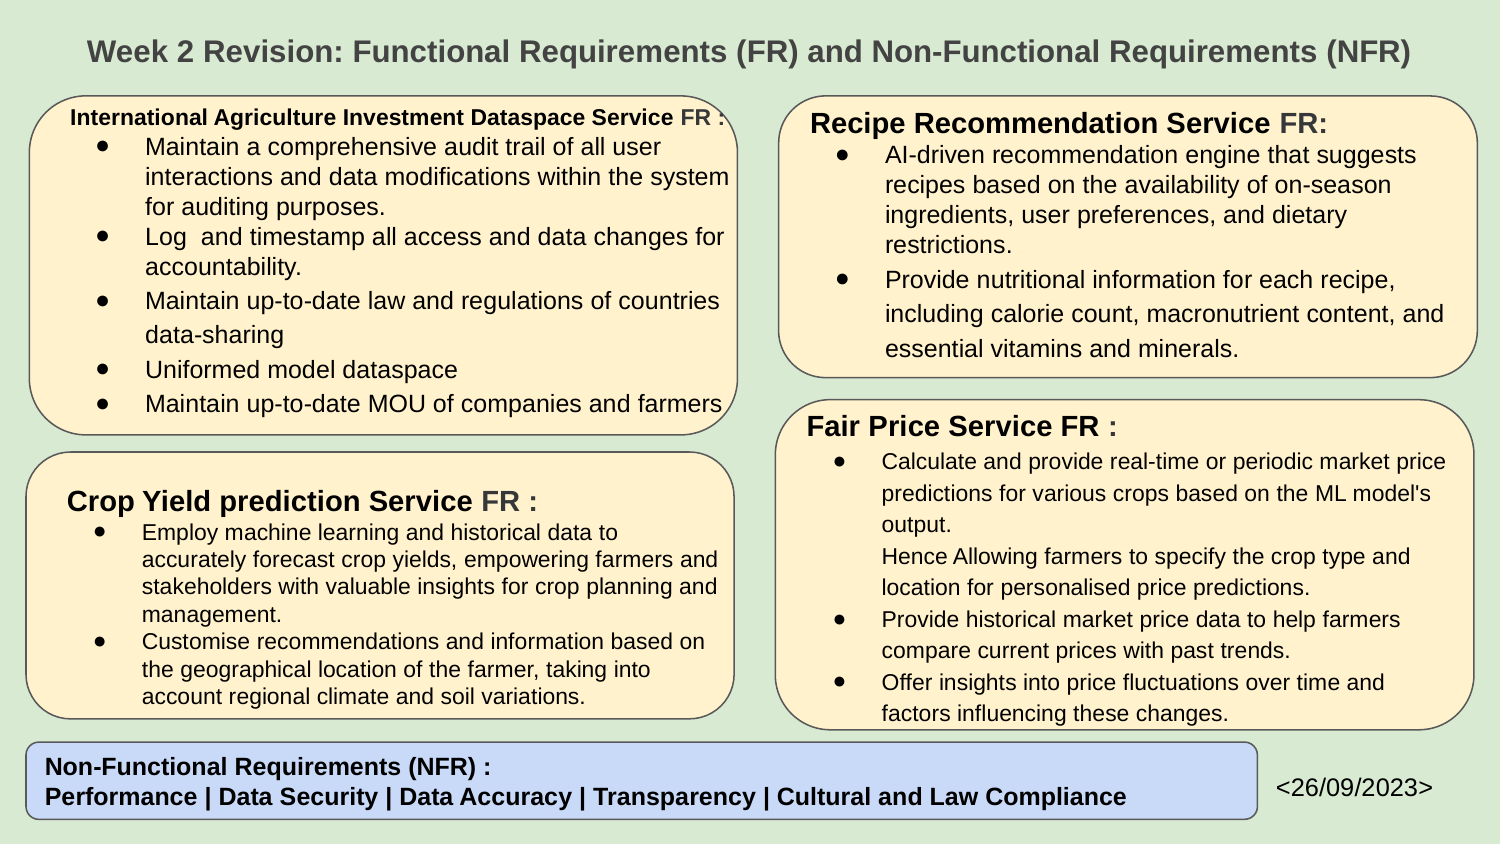

# Week 2 Revision: Functional Requirements (FR) and Non-Functional Requirements (NFR)
International Agriculture Investment Dataspace Service FR :
Maintain a comprehensive audit trail of all user interactions and data modifications within the system for auditing purposes.
Log  and timestamp all access and data changes for accountability.
Maintain up-to-date law and regulations of countries data-sharing
Uniformed model dataspace
Maintain up-to-date MOU of companies and farmers
Recipe Recommendation Service FR:
AI-driven recommendation engine that suggests recipes based on the availability of on-season ingredients, user preferences, and dietary restrictions.
Provide nutritional information for each recipe, including calorie count, macronutrient content, and essential vitamins and minerals.

Fair Price Service FR :
Calculate and provide real-time or periodic market price predictions for various crops based on the ML model's output.
Hence Allowing farmers to specify the crop type and location for personalised price predictions.
Provide historical market price data to help farmers compare current prices with past trends.
Offer insights into price fluctuations over time and factors influencing these changes.

Crop Yield prediction Service FR :
Employ machine learning and historical data to accurately forecast crop yields, empowering farmers and stakeholders with valuable insights for crop planning and management.
Customise recommendations and information based on the geographical location of the farmer, taking into account regional climate and soil variations.
Non-Functional Requirements (NFR) :
Performance | Data Security | Data Accuracy | Transparency | Cultural and Law Compliance
<26/09/2023>